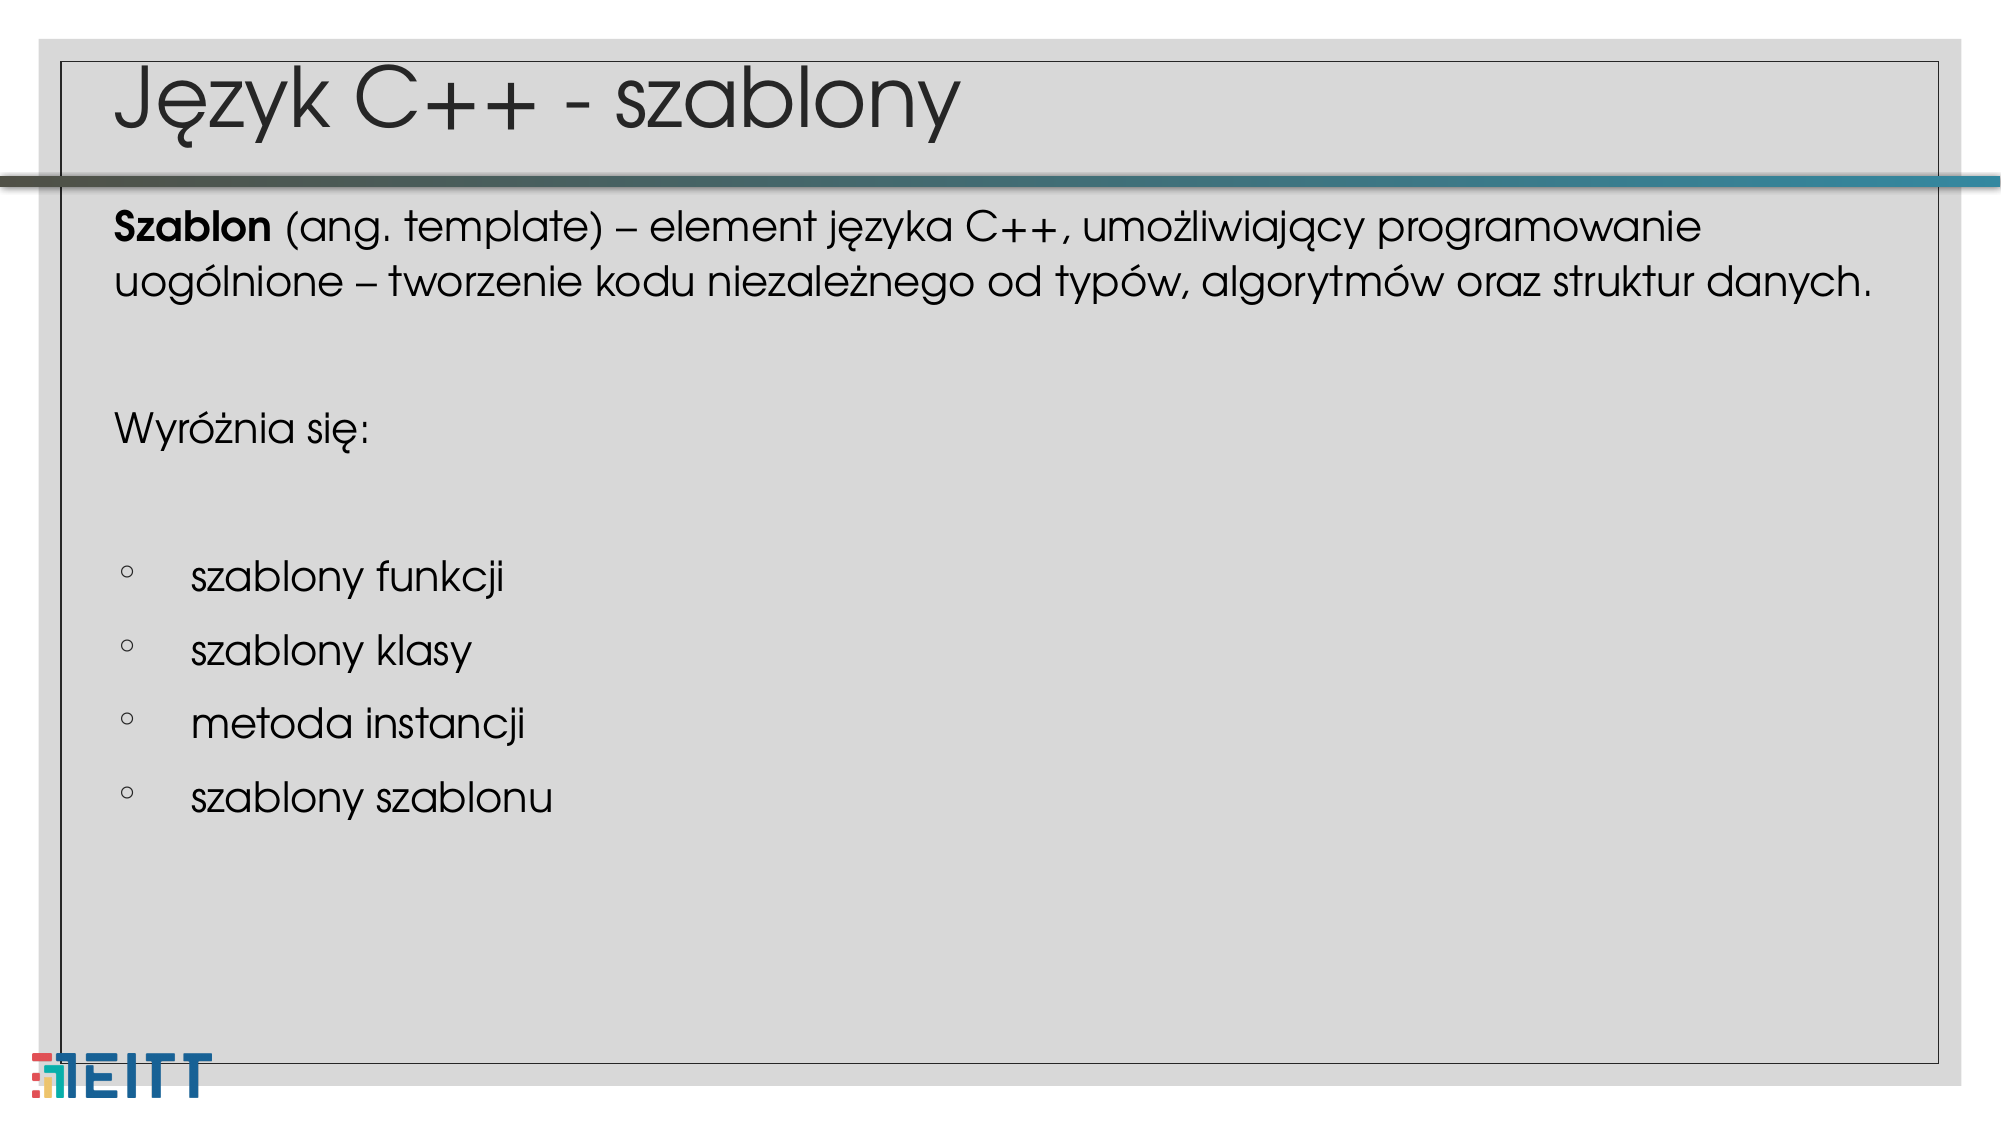

# Język C++ - szablony
Szablon (ang. template) – element języka C++, umożliwiający programowanie uogólnione – tworzenie kodu niezależnego od typów, algorytmów oraz struktur danych.

Wyróżnia się:

    szablony funkcji
    szablony klasy
    metoda instancji
    szablony szablonu